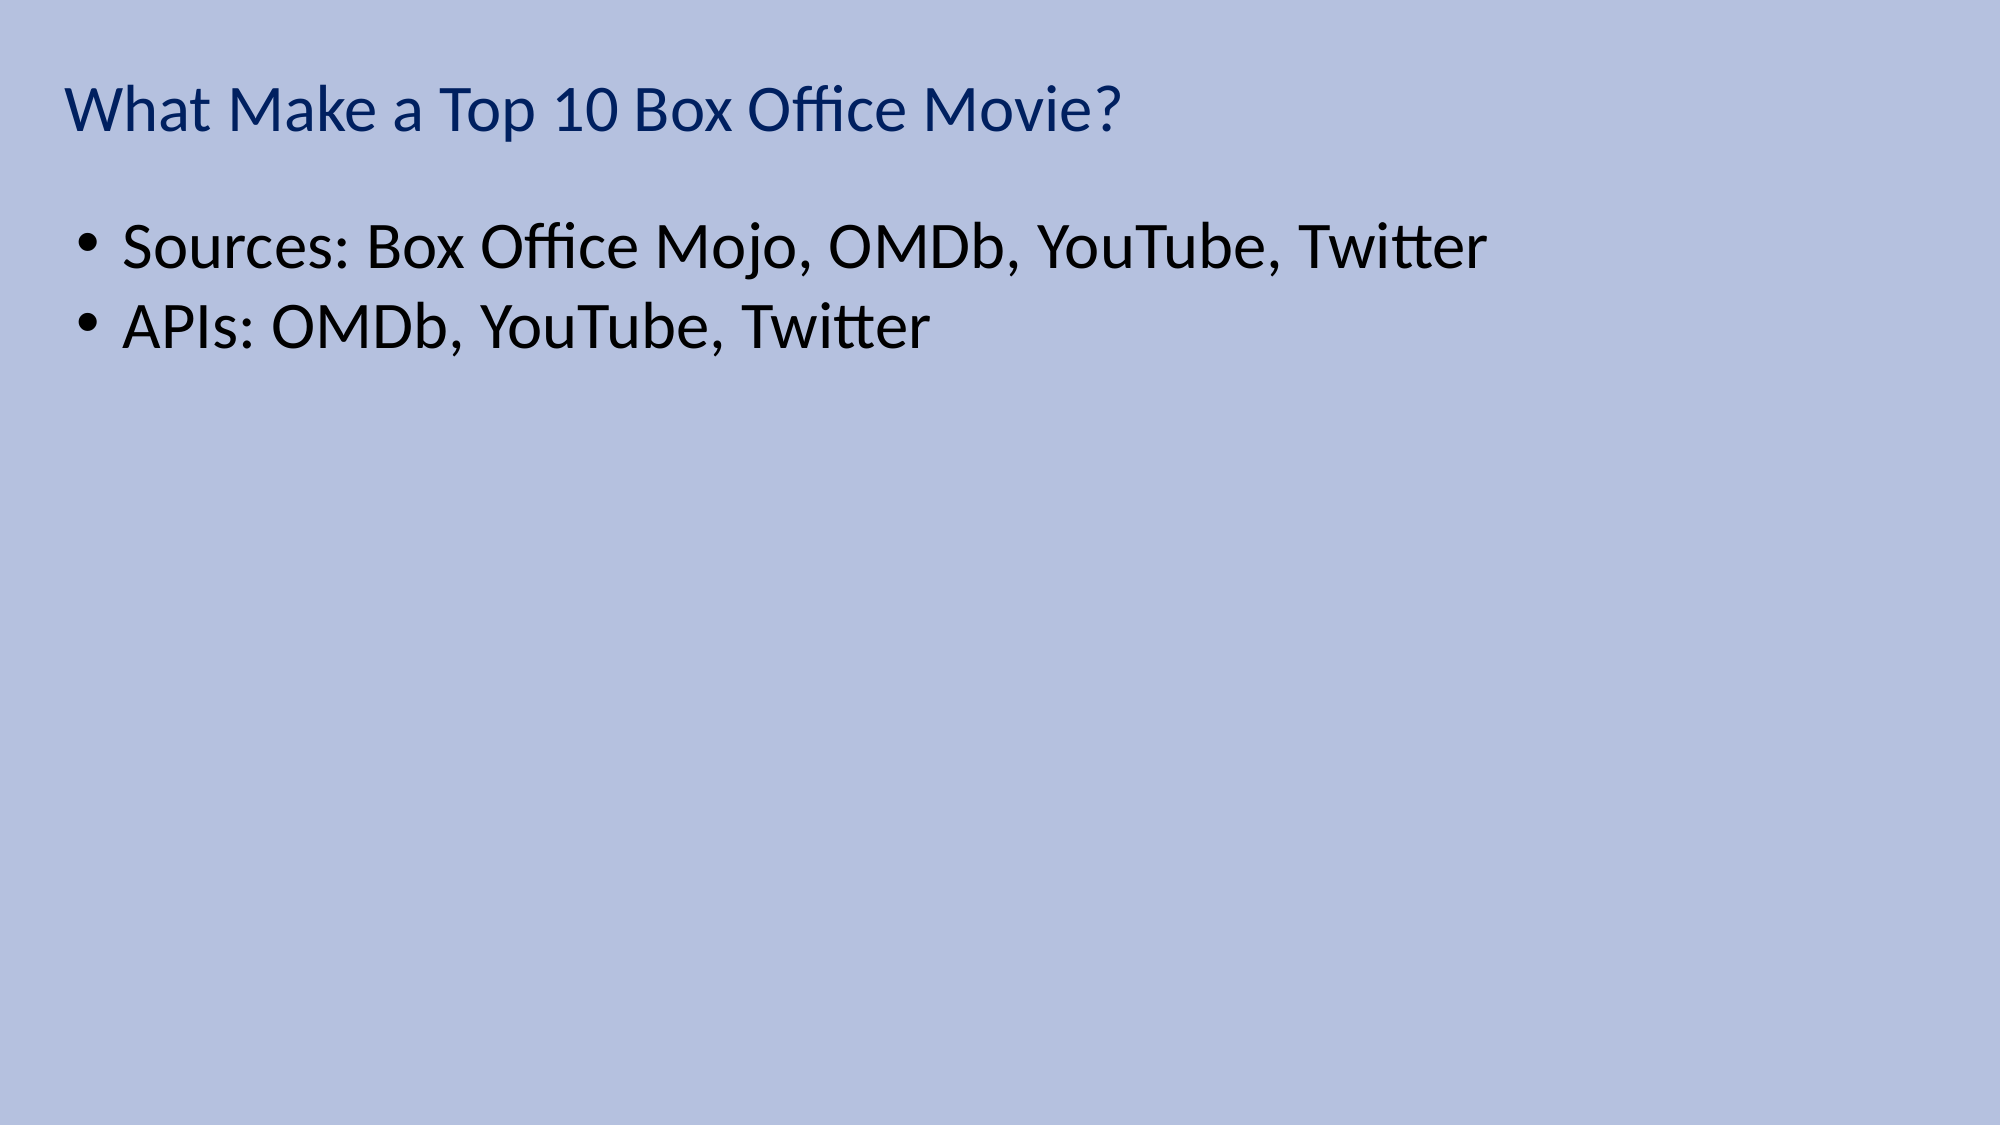

What Make a Top 10 Box Office Movie?
Sources: Box Office Mojo, OMDb, YouTube, Twitter
APIs: OMDb, YouTube, Twitter